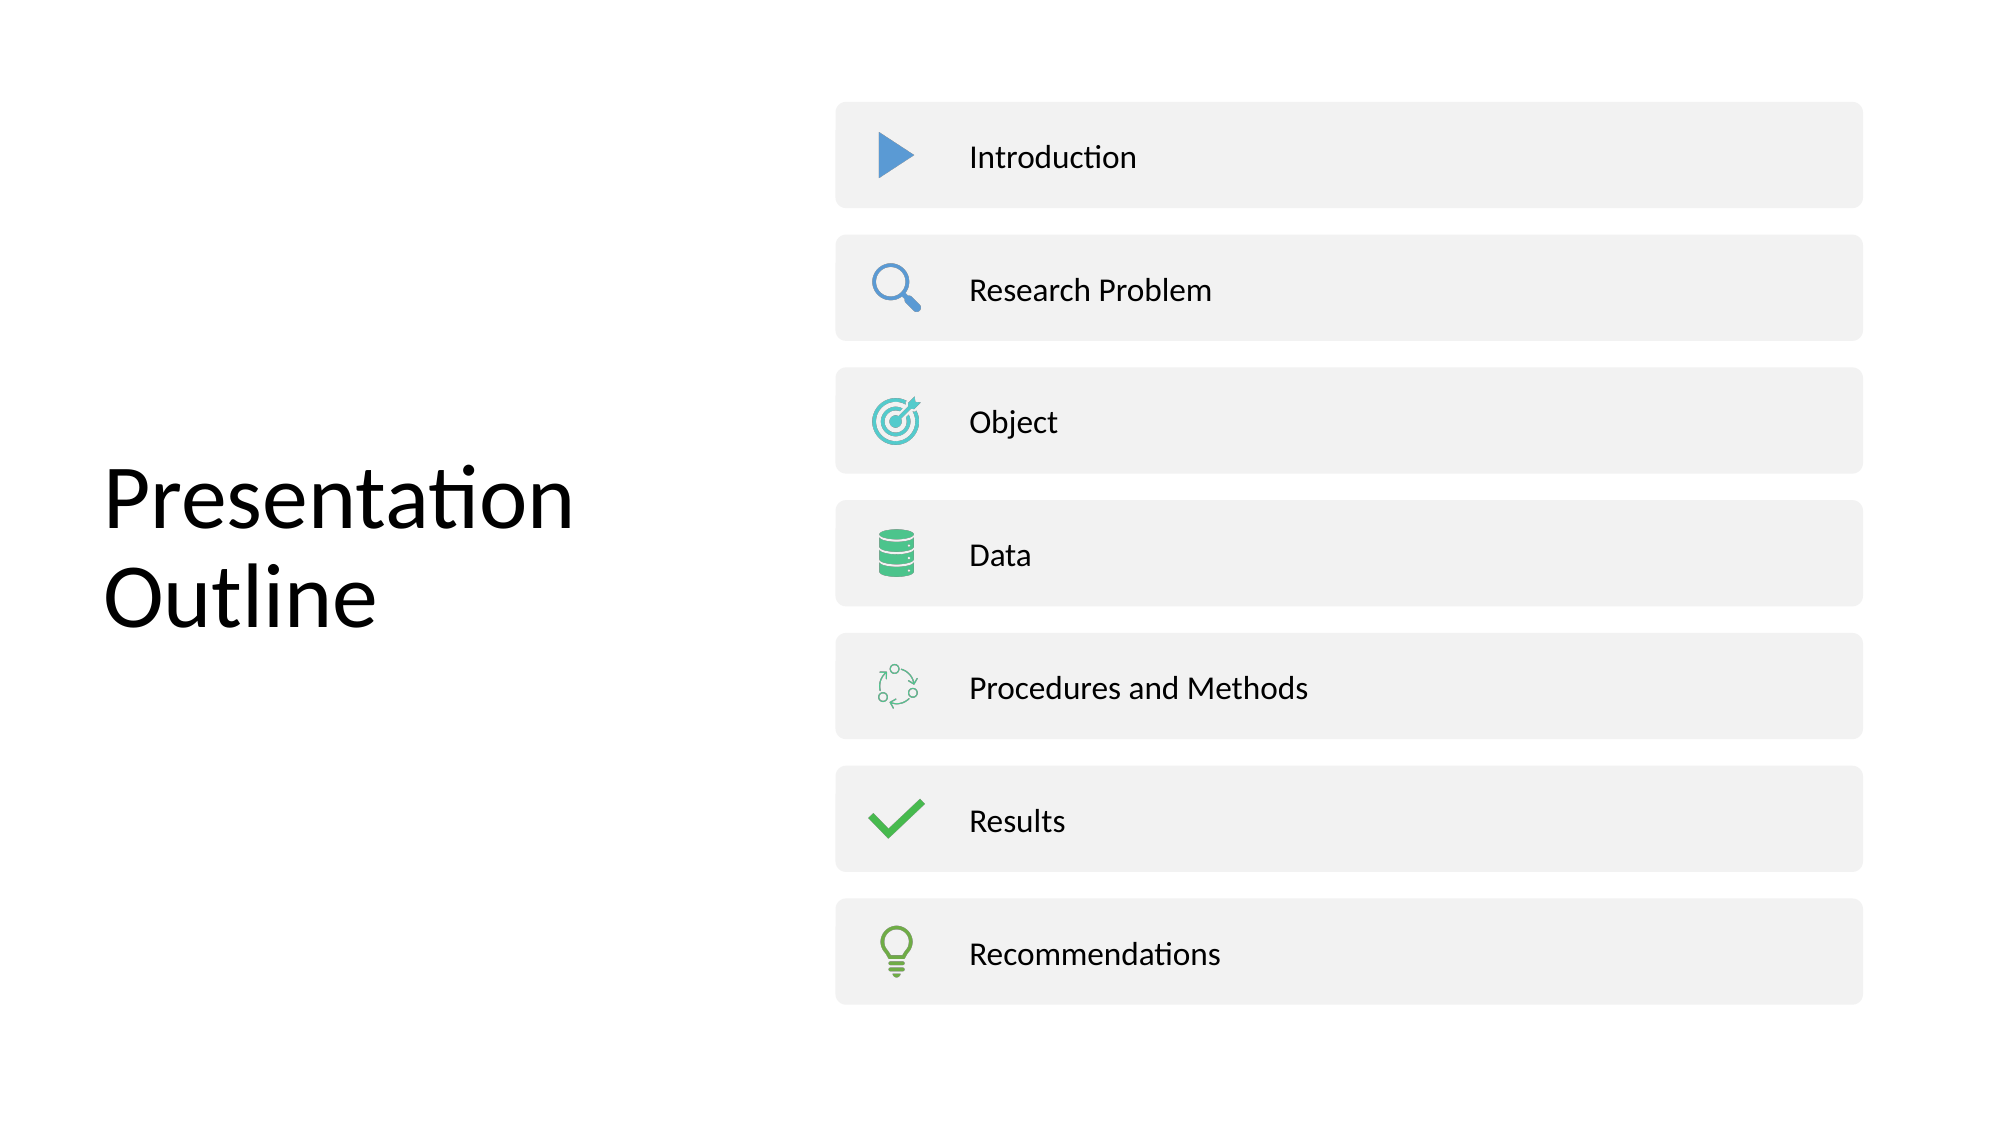

# Presentation Outline
Introduction
Research Problem
Object
Data
Procedures and Methods
Results
Recommendations